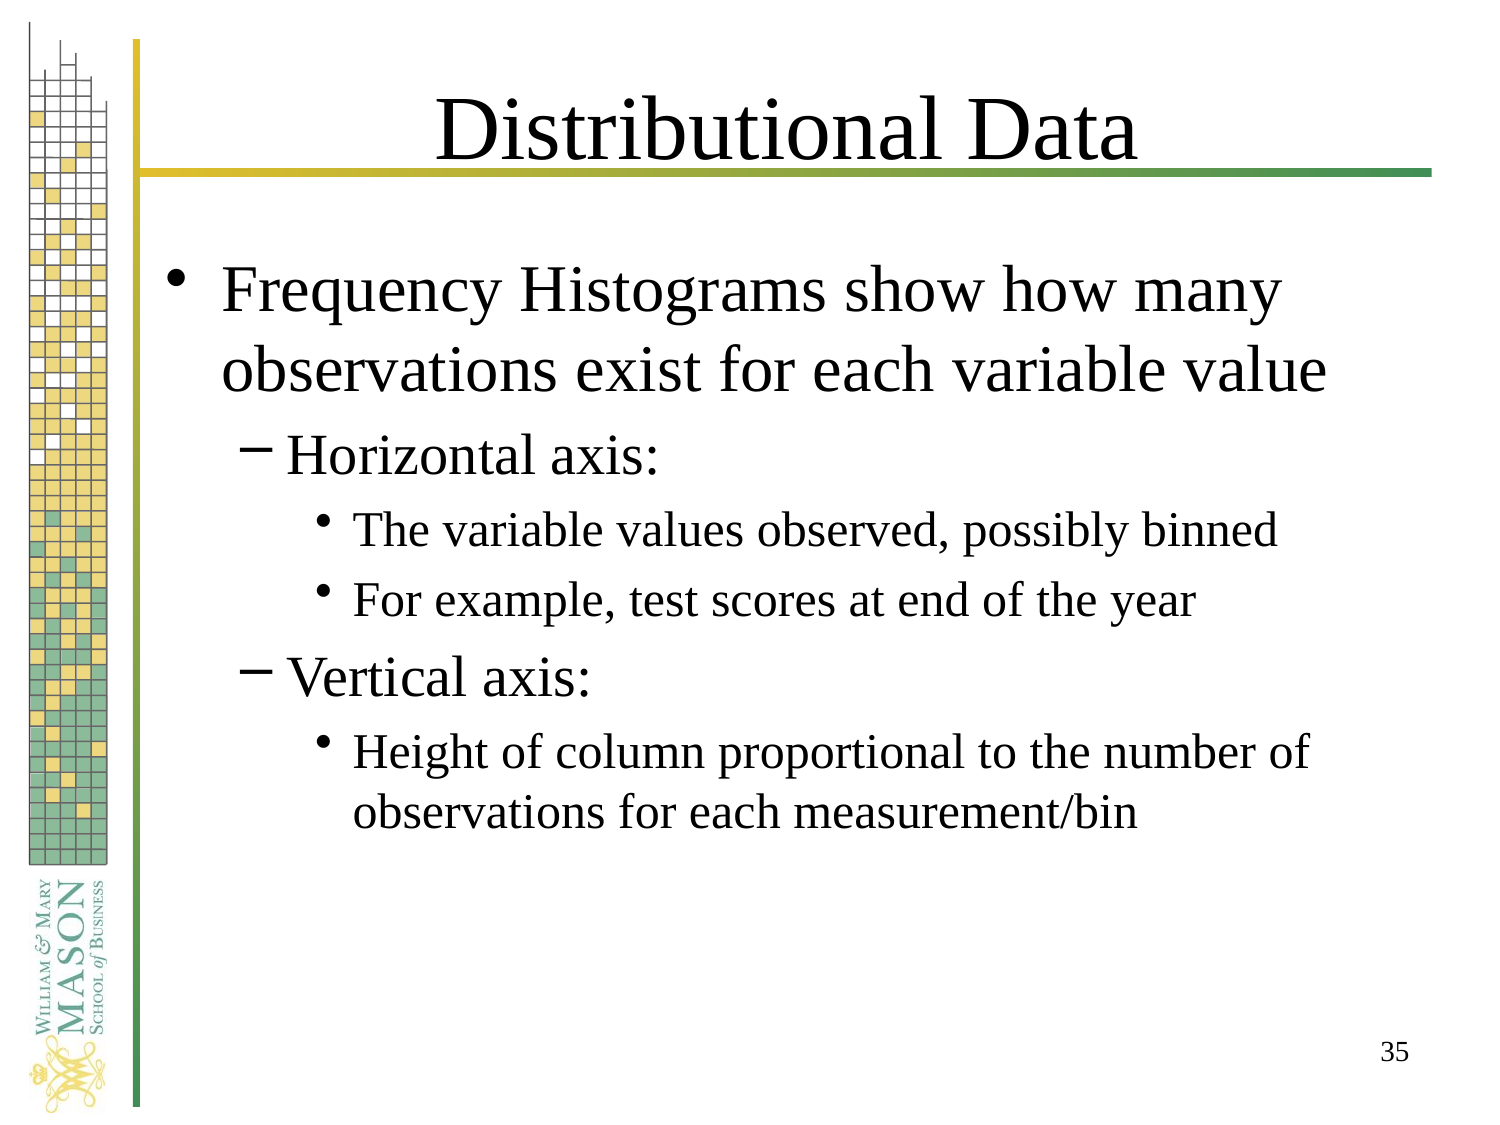

# Distributional Data
Frequency Histograms show how many observations exist for each variable value
Horizontal axis:
The variable values observed, possibly binned
For example, test scores at end of the year
Vertical axis:
Height of column proportional to the number of observations for each measurement/bin
35